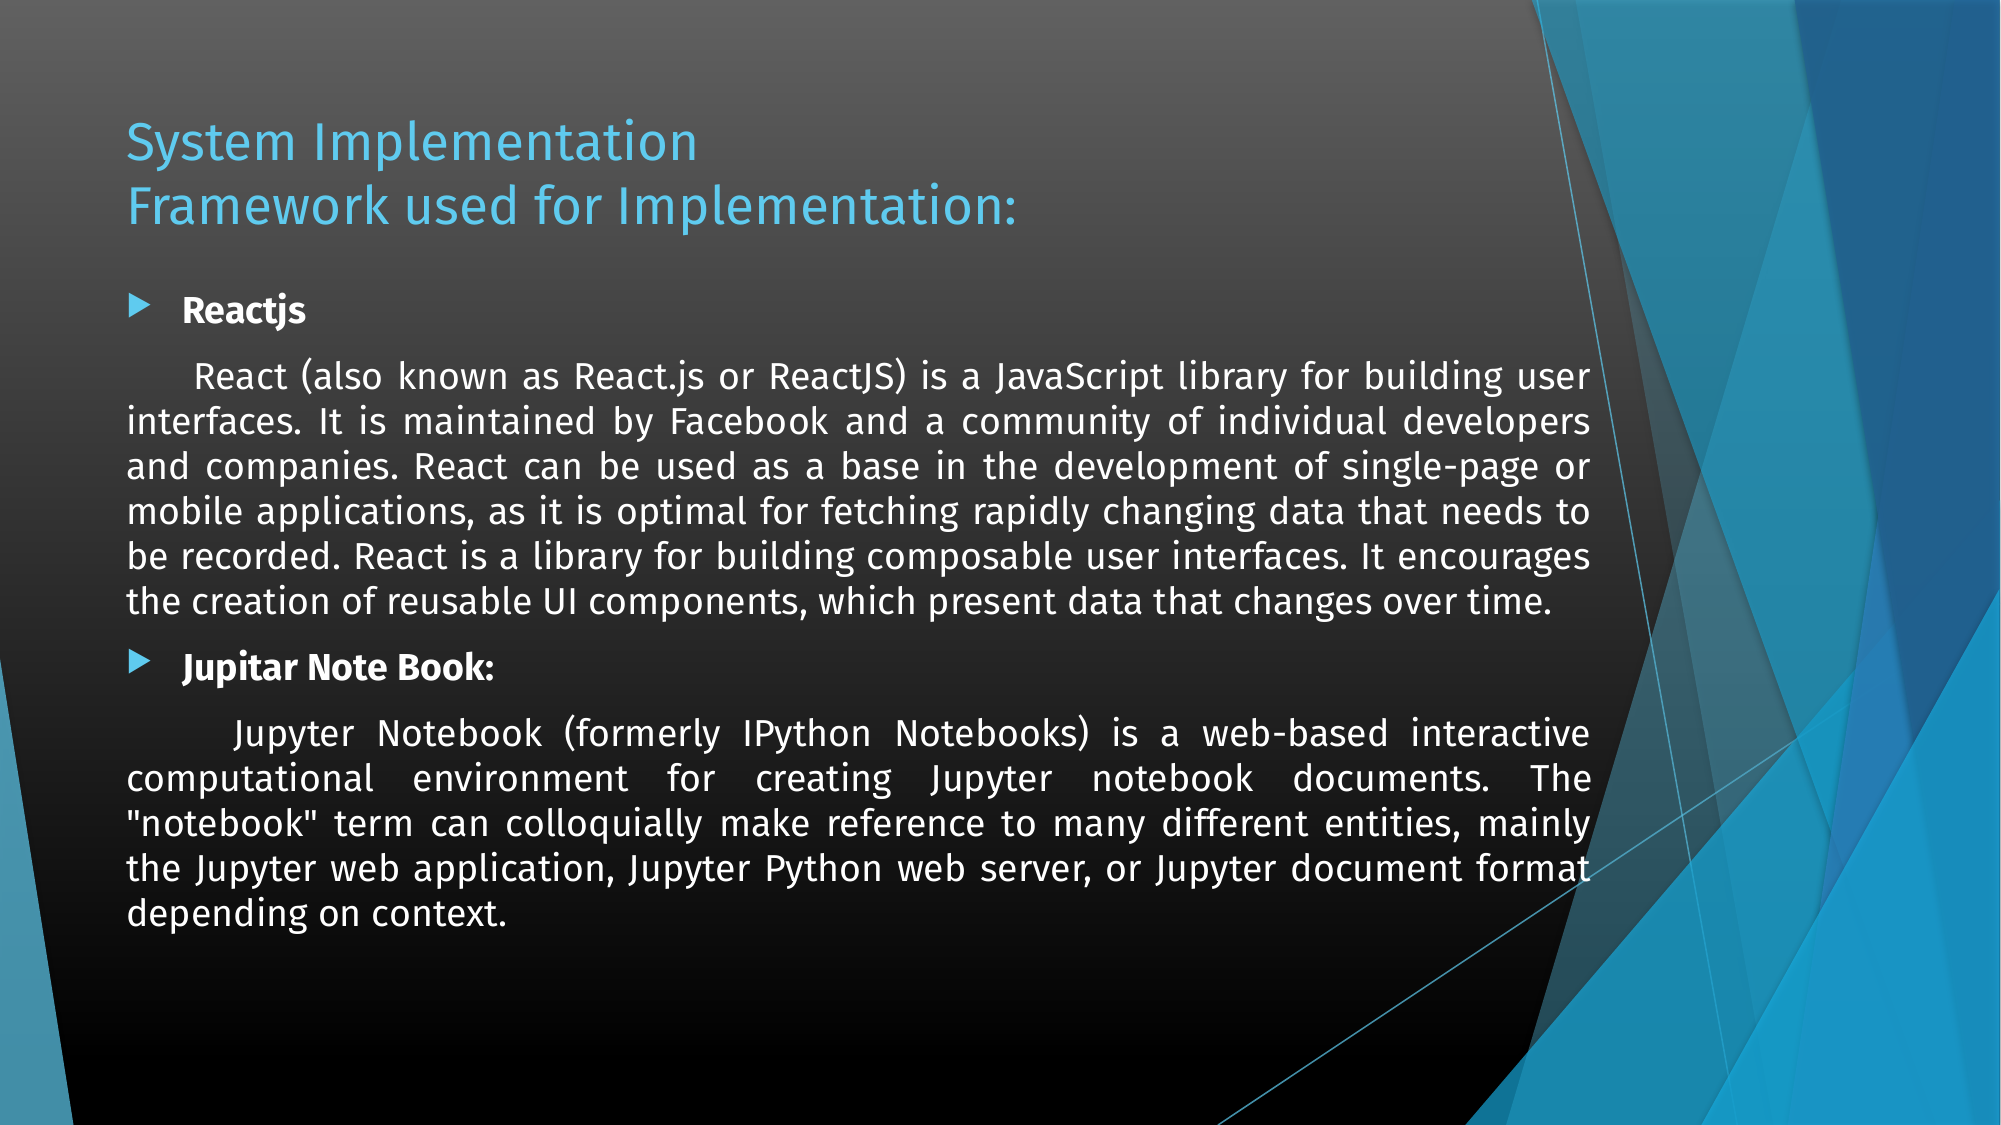

# System Implementation Framework used for Implementation:
Reactjs
     React (also known as React.js or ReactJS) is a JavaScript library for building user interfaces. It is maintained by Facebook and a community of individual developers and companies. React can be used as a base in the development of single-page or mobile applications, as it is optimal for fetching rapidly changing data that needs to be recorded. React is a library for building composable user interfaces. It encourages the creation of reusable UI components, which present data that changes over time.
Jupitar Note Book:
     Jupyter Notebook (formerly IPython Notebooks) is a web-based interactive computational environment for creating Jupyter notebook documents. The "notebook" term can colloquially make reference to many different entities, mainly the Jupyter web application, Jupyter Python web server, or Jupyter document format depending on context.